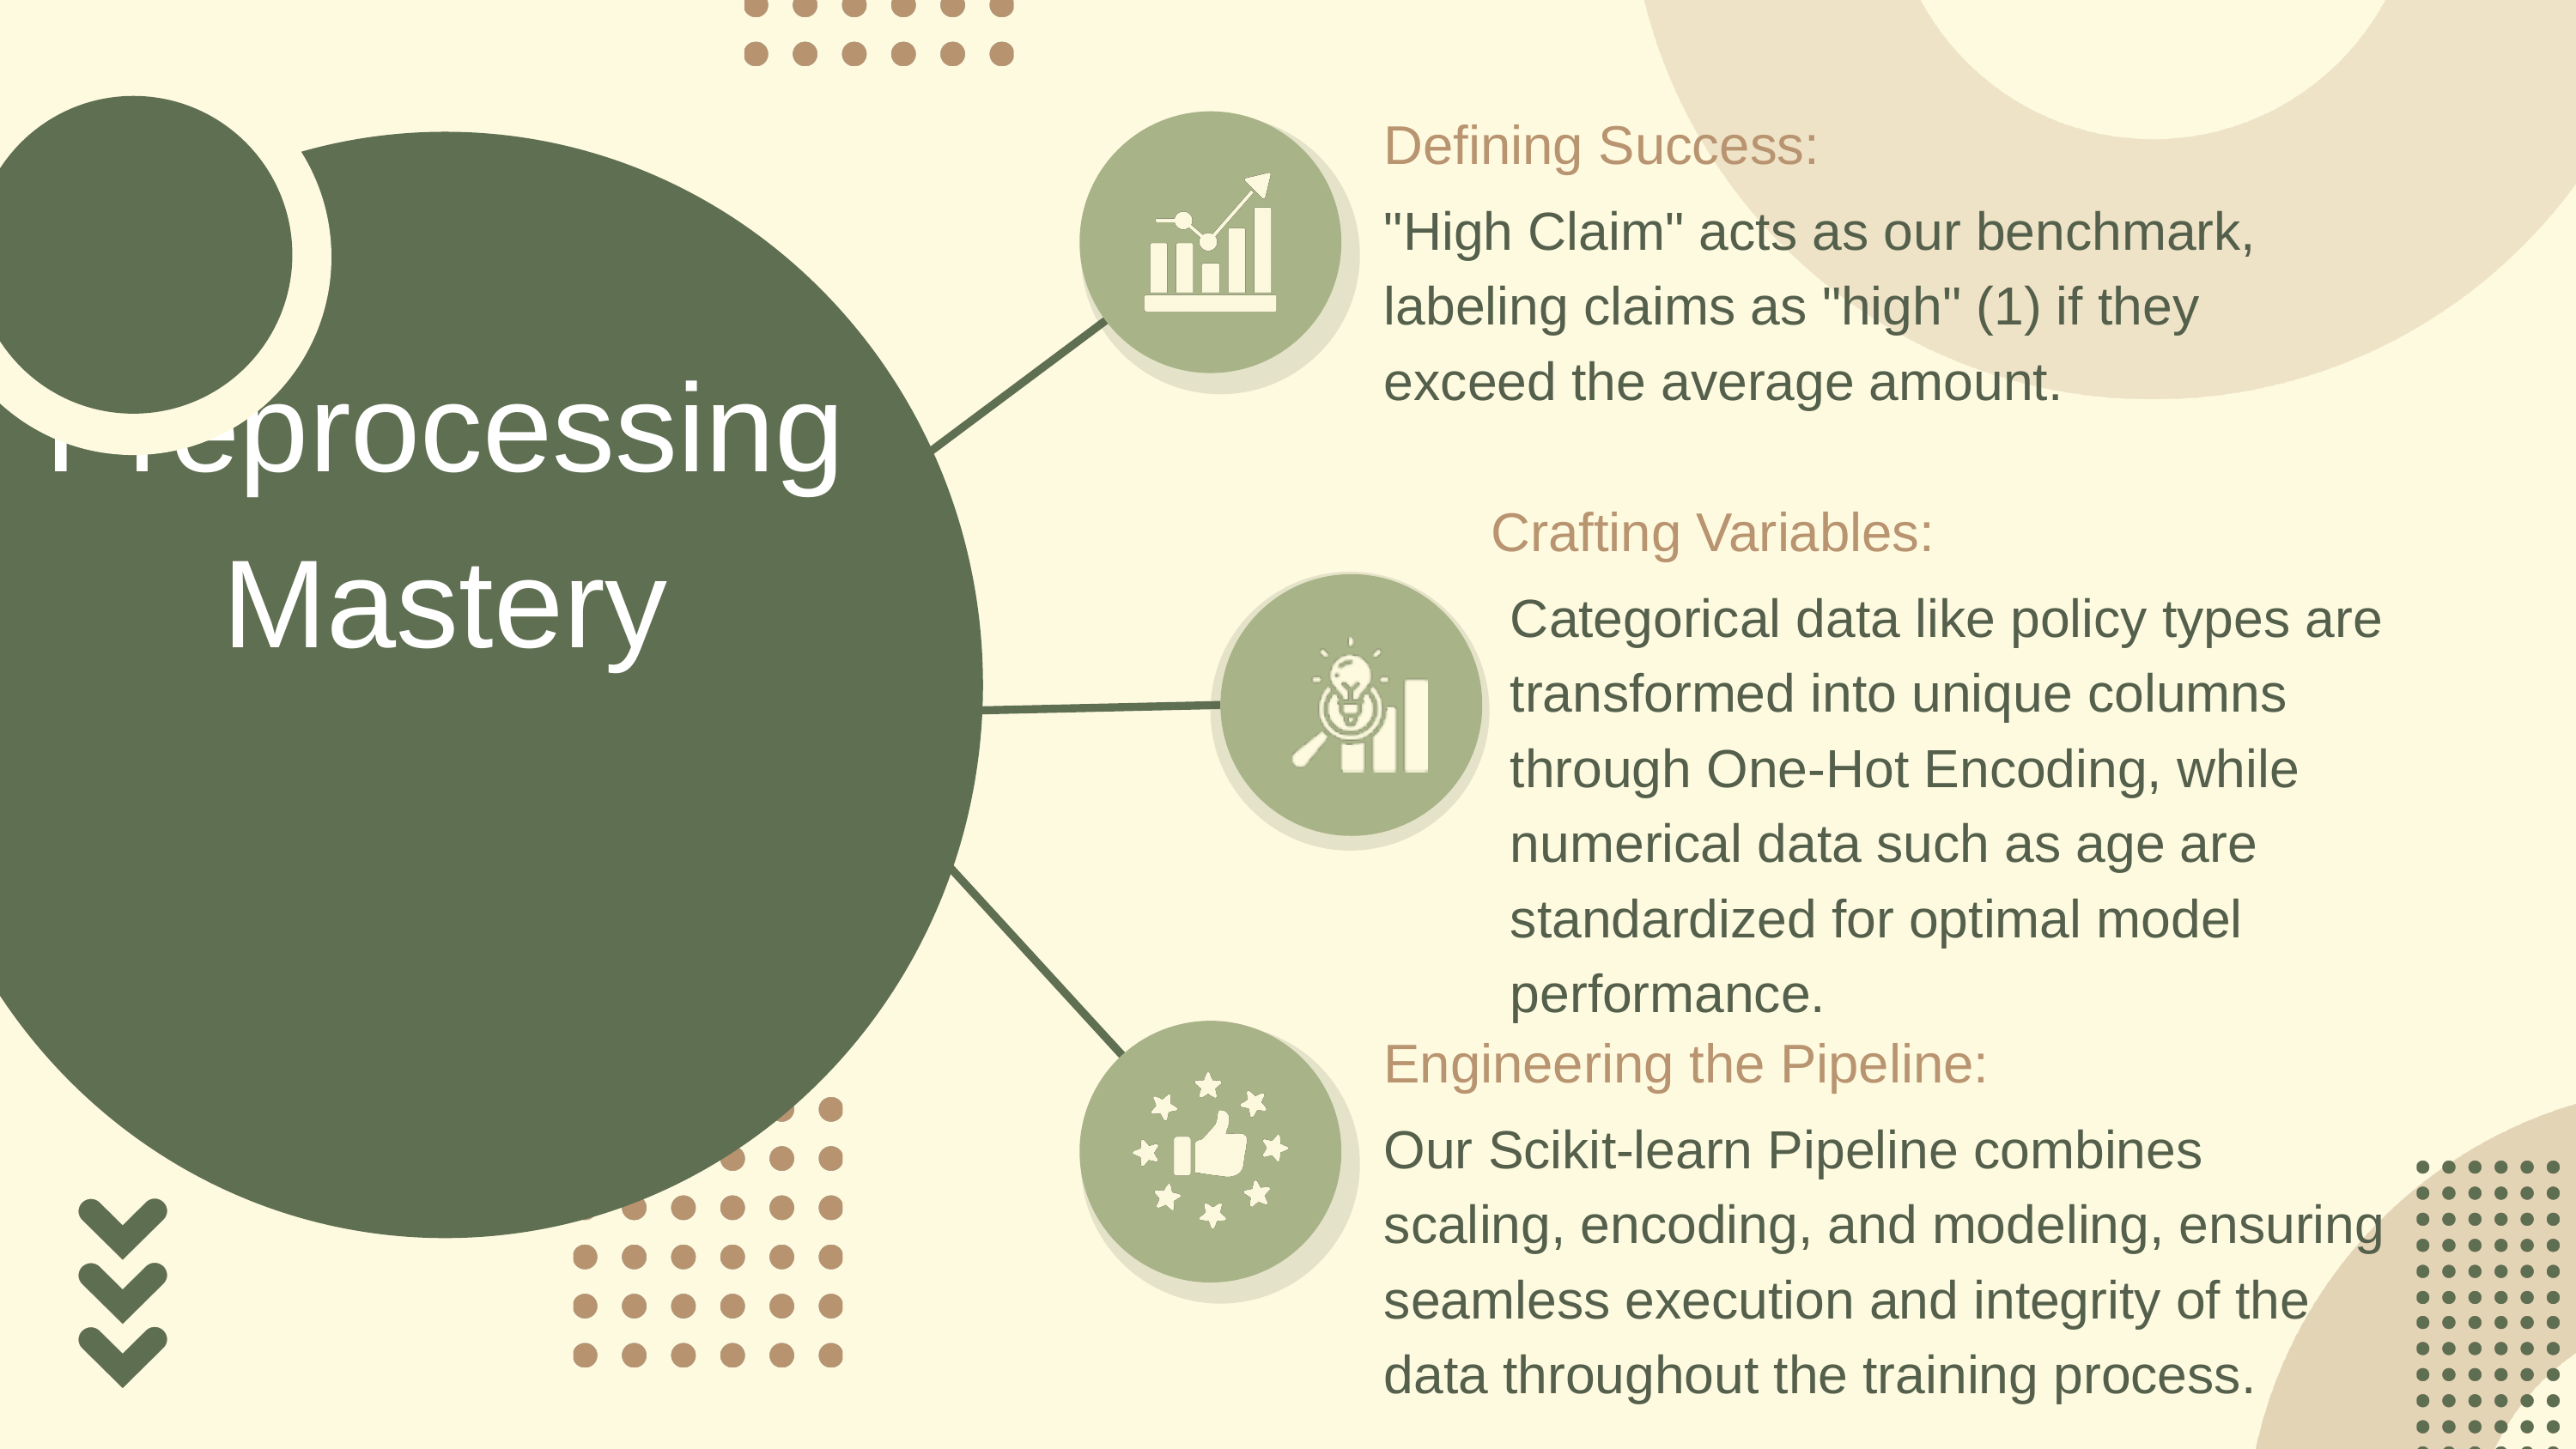

Defining Success:

Preprocessing Mastery

"High Claim" acts as our benchmark, labeling claims as "high" (1) if they exceed the average amount.

Crafting Variables:

Categorical data like policy types are transformed into unique columns through One-Hot Encoding, while numerical data such as age are standardized for optimal model performance.

Engineering the Pipeline:

Our Scikit-learn Pipeline combines scaling, encoding, and modeling, ensuring seamless execution and integrity of the data throughout the training process.